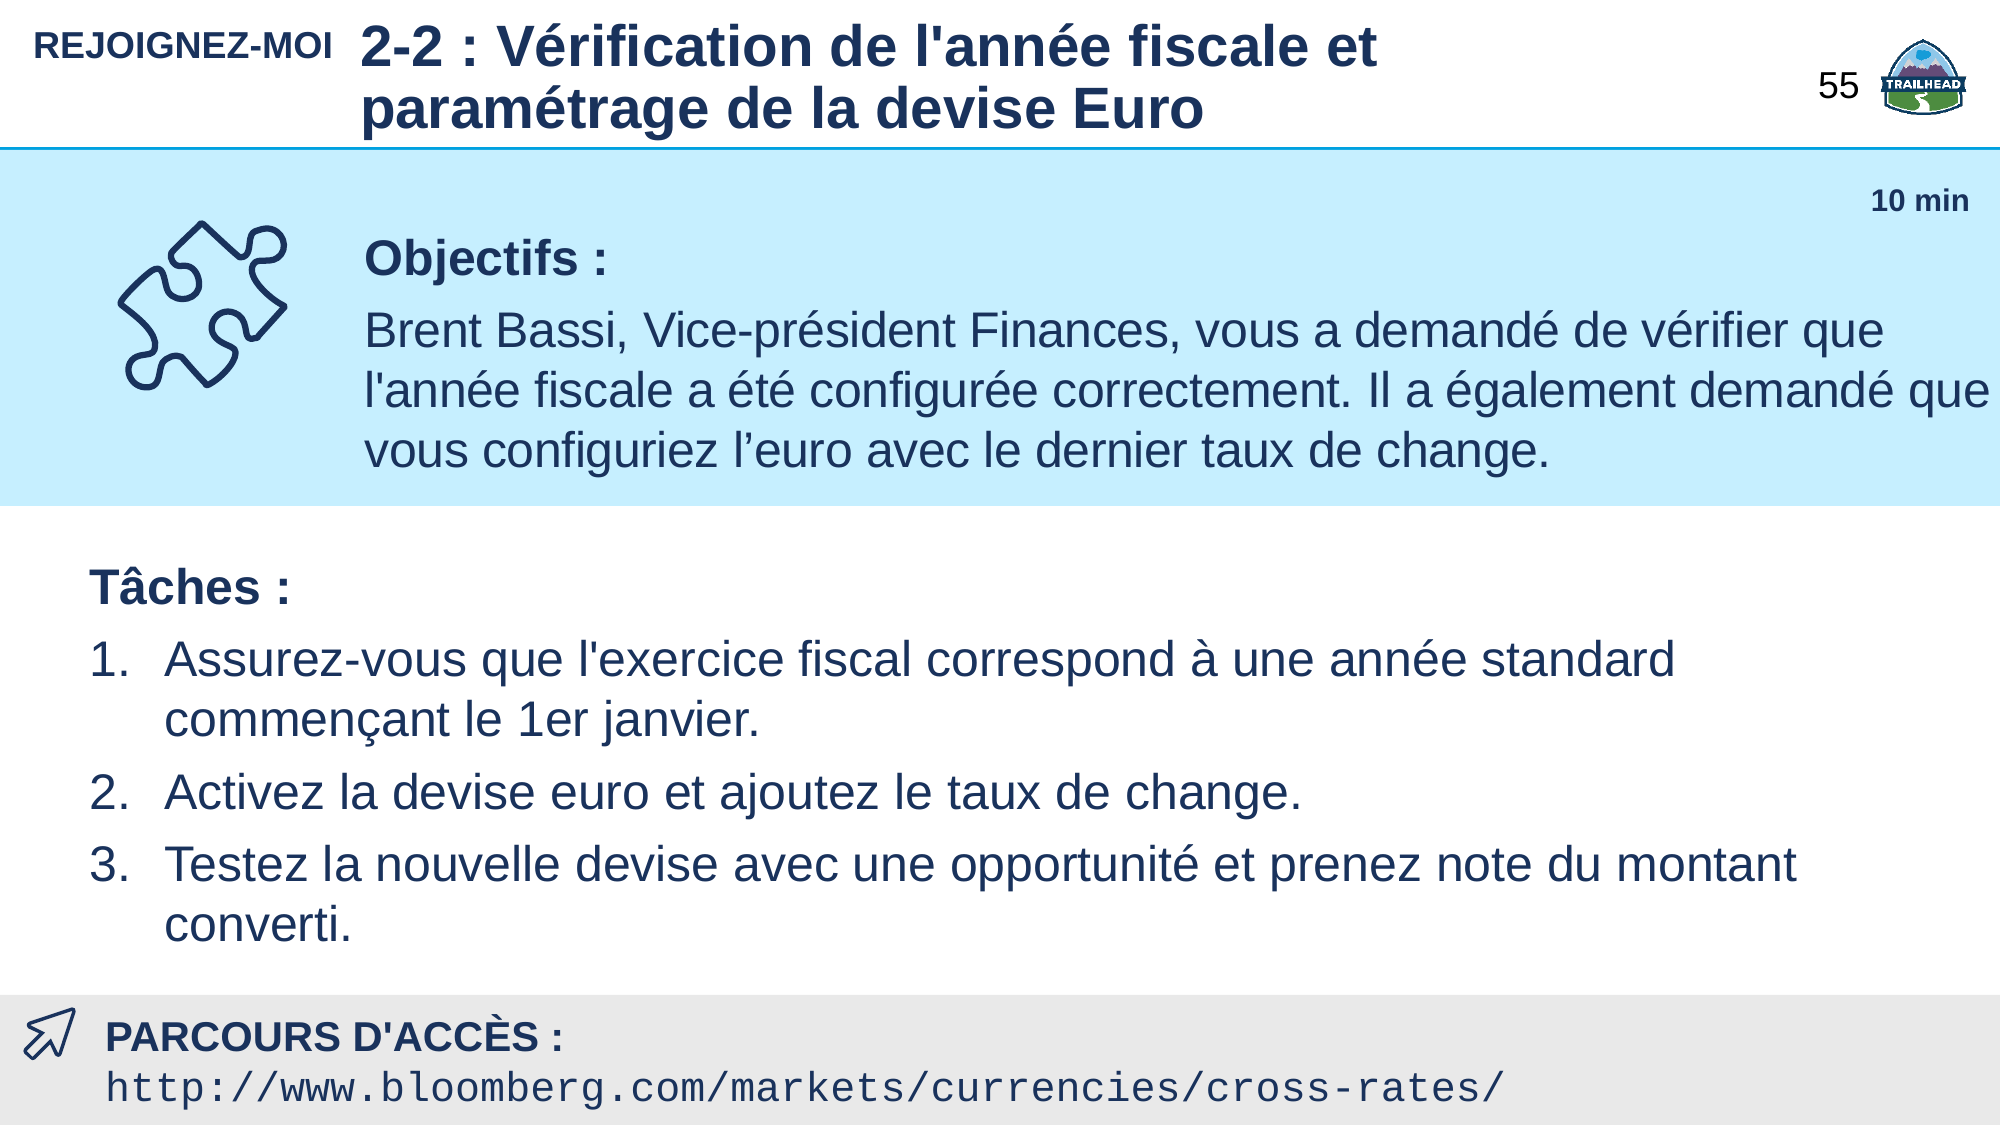

2-2 : Vérification de l'année fiscale et paramétrage de la devise Euro
REJOIGNEZ-MOI
55
Objectifs :
Brent Bassi, Vice-président Finances, vous a demandé de vérifier que l'année fiscale a été configurée correctement. Il a également demandé que vous configuriez l’euro avec le dernier taux de change.
10 min
Tâches :
Assurez-vous que l'exercice fiscal correspond à une année standard commençant le 1er janvier.
Activez la devise euro et ajoutez le taux de change.
Testez la nouvelle devise avec une opportunité et prenez note du montant converti.
PARCOURS D'ACCÈS :
http://www.bloomberg.com/markets/currencies/cross-rates/